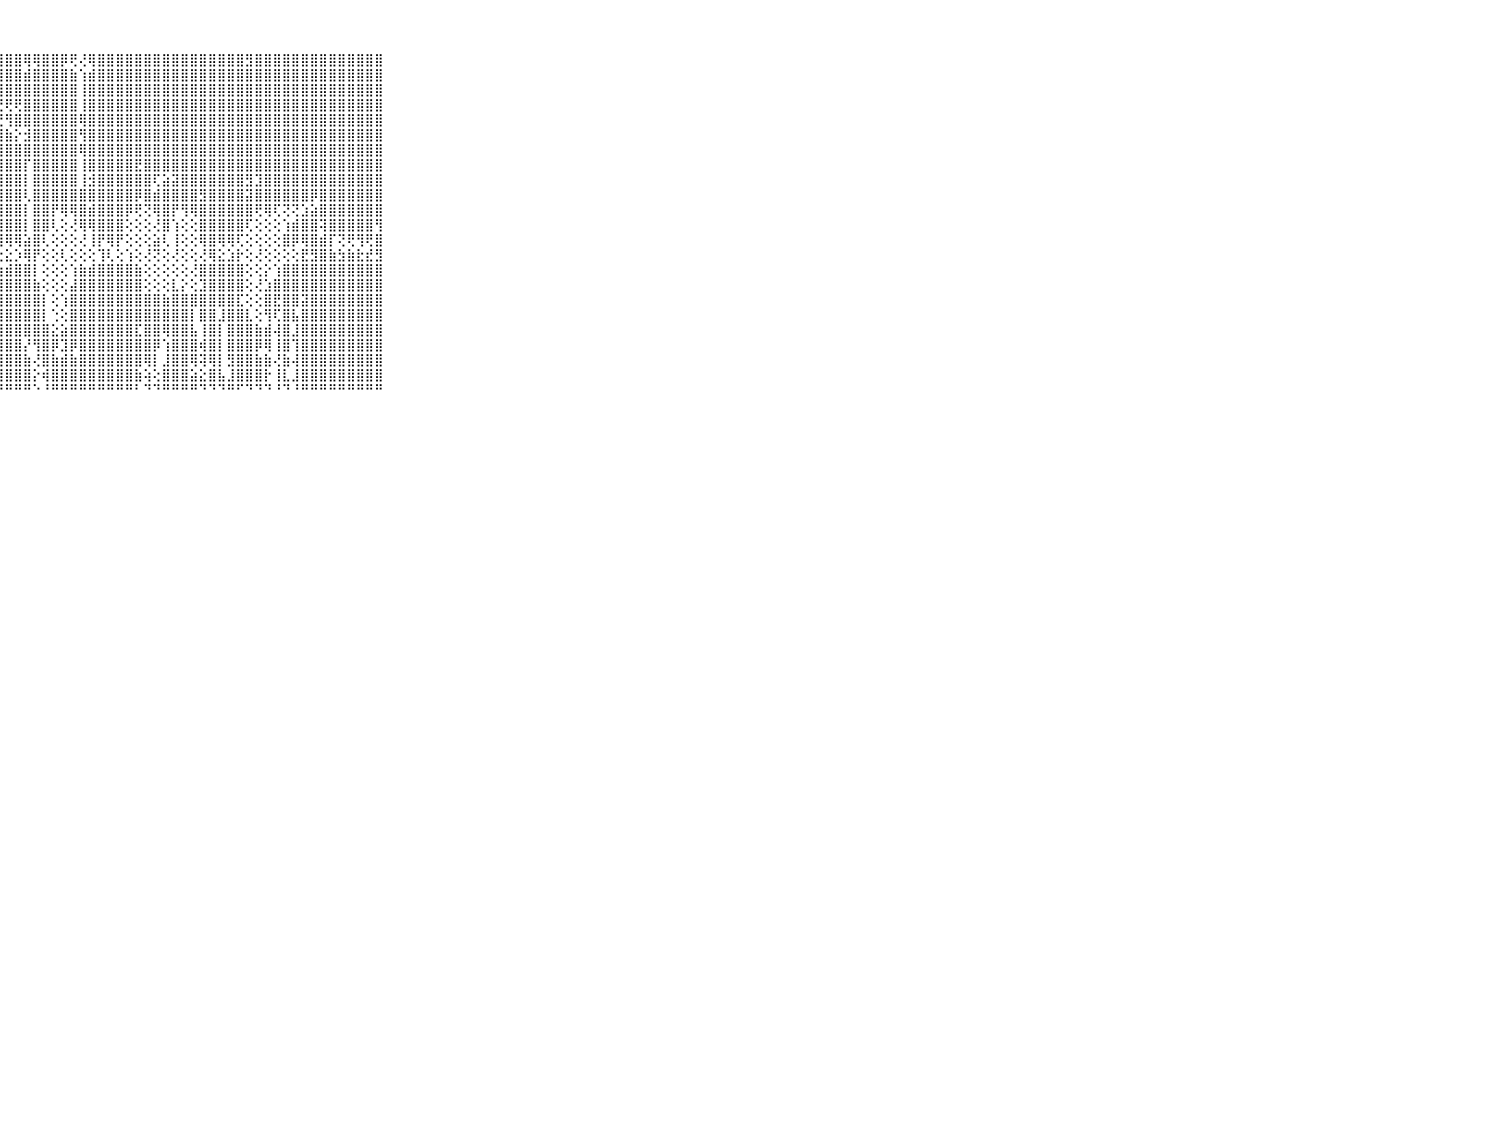

⠀⠀⠀⠀⠀⠀⠀⠀⠀⠀⠀⣜⢿⢿⣿⣿⣿⣿⣿⣿⣿⣿⣿⣿⣿⣿⣿⣿⣿⣿⢿⢿⣿⣿⡿⢟⢜⢿⣿⣿⣿⣿⣿⣿⣿⣿⣿⣿⣿⣿⣿⣿⣿⣿⣻⣿⣿⣿⣿⣿⣿⣿⣿⣿⣿⣿⣿⣿⣿⠀⠀⠀⠀⠀⠀⠀⠀⠀⠀⠀⠀
⠀⠀⠀⠀⠀⠀⠀⠀⠀⠀⠀⣿⣷⣼⣿⣿⣿⣿⣿⣿⣿⣿⣿⣿⣿⣿⣿⣿⣿⣿⣾⣿⣿⣿⣿⣷⢱⣾⣿⣿⣿⣿⣿⣿⣿⣿⣿⣿⣿⣿⣿⣿⣿⣿⣿⣿⣿⣿⣿⣿⣿⣿⣿⣿⣿⣿⣿⣿⣿⠀⠀⠀⠀⠀⠀⠀⠀⠀⠀⠀⠀
⠀⠀⠀⠀⠀⠀⠀⠀⠀⠀⠀⣿⣿⣿⣿⣿⣿⣿⣿⣿⣿⣿⣿⣿⣿⣿⣿⣿⣿⣿⣿⣿⣿⣿⣿⣿⢸⣿⣿⣿⣿⣿⣿⣿⣿⣿⣿⣿⣿⣿⣿⣿⣿⣿⣿⣿⣿⣿⣿⣿⣿⣿⣿⣿⣿⣿⣿⣿⣿⠀⠀⠀⠀⠀⠀⠀⠀⠀⠀⠀⠀
⠀⠀⠀⠀⠀⠀⠀⠀⠀⠀⠀⣿⣿⡿⢿⢿⢿⢟⢟⢿⡿⢿⢿⢿⡿⢟⢟⢟⢟⢟⣿⣿⣿⣿⣿⣿⢸⣿⣿⣿⣿⣿⣿⣿⣿⣿⣿⣿⣿⣿⣿⣿⣿⣿⣿⣿⣿⣿⣿⣿⣿⣿⣿⣿⣿⣿⣿⣿⣿⠀⠀⠀⠀⠀⠀⠀⠀⠀⠀⠀⠀
⠀⠀⠀⠀⠀⠀⠀⠀⠀⠀⠀⣿⣿⣇⣿⡟⣕⢻⣿⣿⣿⣏⡟⣿⣿⣿⡟⣝⢻⣿⣿⣿⣿⣿⣿⣿⢿⣿⣿⣿⣿⣿⣿⣿⣿⣿⣿⣿⣿⣿⣿⣿⣿⣿⣿⣿⣿⣿⣿⣿⣿⣿⣿⣿⣿⣿⣿⣿⣿⠀⠀⠀⠀⠀⠀⠀⠀⠀⠀⠀⠀
⠀⠀⠀⠀⠀⠀⠀⠀⠀⠀⠀⣿⣿⡏⢕⣼⣿⣇⡜⢝⣱⣿⣿⣕⢜⢕⣺⣿⣷⡕⣺⣿⣿⣿⣿⣿⢻⣿⣿⣿⣿⣿⣿⣿⣿⣿⣿⣿⣿⣿⣿⣿⣿⣿⣿⣿⣿⣿⣿⣿⣿⣿⣿⣿⣿⣿⣿⣿⣿⠀⠀⠀⠀⠀⠀⠀⠀⠀⠀⠀⠀
⠀⠀⠀⠀⠀⠀⠀⠀⠀⠀⠀⣿⣿⡗⢾⣿⣿⣿⣿⡗⣿⣿⣿⣿⣿⢻⣿⣿⣿⣿⣿⣿⣿⣿⣿⣿⢿⣿⣿⣿⣿⣿⣿⣿⣿⣿⣿⣿⣿⣿⣿⣿⣿⣿⣿⣿⣿⣿⣿⣿⣿⣿⣿⣿⣿⣿⣿⣿⣿⠀⠀⠀⠀⠀⠀⠀⠀⠀⠀⠀⠀
⠀⠀⠀⠀⠀⠀⠀⠀⠀⠀⠀⣿⣿⡇⢸⣿⣿⣿⣿⢕⣿⣿⣿⣿⣿⢸⣿⣿⣿⣿⡏⣿⣿⣿⣿⣿⢸⣿⣿⣿⣿⣿⣟⣿⣿⣿⣿⣿⣿⣿⣿⣿⣿⣿⣿⣿⣿⣿⣿⣿⣿⣿⣿⣿⣿⣿⣿⣿⣿⠀⠀⠀⠀⠀⠀⠀⠀⠀⠀⠀⠀
⠀⠀⠀⠀⠀⠀⠀⠀⠀⠀⠀⣿⣿⡇⢸⣿⣿⣿⣿⡇⣿⣿⣿⣿⣿⢸⣿⣿⣿⣿⡇⣿⣿⣿⣿⣿⢸⣺⣿⣿⣿⣿⣿⣿⢏⣵⣽⣿⣿⣿⣿⣿⣿⣿⣻⣹⣿⣿⣿⣿⣿⣿⣿⣿⣿⣿⣿⣿⣿⠀⠀⠀⠀⠀⠀⠀⠀⠀⠀⠀⠀
⠀⠀⠀⠀⠀⠀⠀⠀⠀⠀⠀⣟⣻⢇⢸⣿⣿⣿⣿⢇⣿⣿⣿⣿⣿⣺⣿⣿⣿⣿⢇⣿⣿⣿⣿⣿⣿⣿⣿⣿⣿⣿⡿⣿⣾⣿⣿⣿⣿⣻⣿⣿⣿⣿⣽⣿⣿⣿⣿⣿⣿⡿⣿⣿⣿⣿⣿⣿⣿⠀⠀⠀⠀⠀⠀⠀⠀⠀⠀⠀⠀
⠀⠀⠀⠀⠀⠀⠀⠀⠀⠀⠀⣿⣿⢇⢸⣾⣻⣾⣿⡕⡏⢕⢞⡻⣿⢹⣿⣿⣿⣿⡇⣿⣿⡟⢿⢿⣿⣾⣿⣿⣿⡿⢟⢝⢿⣿⡟⢻⢿⣿⣿⣿⣿⣿⣿⢟⢿⢏⢝⢝⣱⣵⣿⣿⣿⣿⣿⣿⣿⠀⠀⠀⠀⠀⠀⠀⠀⠀⠀⠀⠀
⠀⠀⠀⠀⠀⠀⠀⠀⠀⠀⠀⢽⢿⢕⢸⢿⢿⢾⢿⡇⢇⢕⢕⣵⣿⢸⣿⣿⣿⣿⡇⣿⣿⢇⢕⢜⢿⢿⣿⣿⣿⢕⢕⢕⢜⣿⢱⢕⢕⣿⣿⣿⣿⣿⢏⢕⢕⢕⢱⣾⣿⣿⢽⣿⣿⣿⣿⣿⢻⠀⠀⠀⠀⠀⠀⠀⠀⠀⠀⠀⠀
⠀⠀⠀⠀⠀⠀⠀⠀⠀⠀⠀⢕⢕⢕⢸⢜⢜⢜⢜⢕⡧⡵⣿⣿⣿⢸⢿⣿⢿⢿⣵⣿⢇⢕⢕⢕⢜⢸⡟⢿⡟⢕⢕⢕⣵⢇⢸⢕⢕⢿⣿⢿⢿⢏⢕⢕⢕⢕⣿⡿⢿⣿⣾⡏⢝⢟⢻⢟⣿⠀⠀⠀⠀⠀⠀⠀⠀⠀⠀⠀⠀
⠀⠀⠀⠀⠀⠀⠀⠀⠀⠀⠀⢕⢕⢕⢕⣕⣕⢕⣕⣕⢕⢕⢕⣕⣸⢕⢕⣕⣕⡱⢿⡟⢕⢕⢇⢕⢕⢕⢹⢇⢕⢱⢕⢜⢝⢕⢜⢕⢕⢜⢿⣕⣱⡗⢕⢜⢕⢕⢕⢕⣟⣻⣿⣷⣳⣷⣗⣞⣻⠀⠀⠀⠀⠀⠀⠀⠀⠀⠀⠀⠀
⠀⠀⠀⠀⠀⠀⠀⠀⠀⠀⠀⣵⣵⣵⣵⣷⣷⣷⣷⣷⣷⣷⣷⣷⣷⣷⣷⣷⣾⣿⣿⡇⢕⢕⢕⢱⣷⣾⣿⣿⣿⣿⣷⢕⢕⢕⢕⢕⢜⣿⣿⣿⣿⣿⢕⢕⡕⢱⣿⣿⣿⣿⣿⣿⣿⣿⣿⣿⣿⠀⠀⠀⠀⠀⠀⠀⠀⠀⠀⠀⠀
⠀⠀⠀⠀⠀⠀⠀⠀⠀⠀⠀⣿⣿⣿⣿⣿⣿⣿⣿⣿⣿⣿⣿⣿⣿⣿⣿⣿⣿⣿⣿⣷⢕⢕⢕⣼⣿⣿⣿⣿⣿⣿⣿⢕⢕⢕⣇⡕⢕⣹⣿⣿⣿⣿⢕⢜⣱⣿⣿⣿⣿⣿⣿⣿⣿⣿⣿⣿⣿⠀⠀⠀⠀⠀⠀⠀⠀⠀⠀⠀⠀
⠀⠀⠀⠀⠀⠀⠀⠀⠀⠀⠀⣿⣿⣿⣿⣿⣿⣿⣿⣿⣿⣿⣿⣿⣿⣿⣿⣿⣿⣿⣿⣿⡇⢕⢱⣿⣿⣿⣿⣿⣿⣿⣿⣿⣿⣷⣿⣿⣿⣿⣿⣿⣿⣏⢕⢕⣿⣟⣿⣿⣽⣿⣿⣿⣿⣿⣿⣿⣿⠀⠀⠀⠀⠀⠀⠀⠀⠀⠀⠀⠀
⠀⠀⠀⠀⠀⠀⠀⠀⠀⠀⠀⣿⣿⣿⣿⣿⣿⣿⣿⣿⣿⣿⣿⣿⣿⣿⣿⣿⣿⣿⣿⣿⡇⢑⢕⣿⣿⣿⣿⣿⣿⣿⣿⣿⣿⣿⣿⣿⡇⣿⣿⣸⣿⣿⣇⢕⢻⢏⣿⣧⣿⣿⣿⣿⣿⣿⣿⣿⣿⠀⠀⠀⠀⠀⠀⠀⠀⠀⠀⠀⠀
⠀⠀⠀⠀⠀⠀⠀⠀⠀⠀⠀⣿⣿⣿⣿⣿⣿⣿⣿⣿⣿⣿⣿⣿⣿⣿⣿⣿⣿⣿⣿⣿⣿⣕⣵⣿⣿⣿⣿⣿⣿⣿⣏⣿⣿⢿⣿⣿⣧⢸⣿⡇⣿⣿⣿⣷⣾⢼⣿⣸⣿⣿⣿⣿⣿⣿⣿⣿⣿⠀⠀⠀⠀⠀⠀⠀⠀⠀⠀⠀⠀
⠀⠀⠀⠀⠀⠀⠀⠀⠀⠀⠀⣿⣿⣿⣿⣿⣿⣿⣿⣿⣿⣿⣿⣿⣿⣿⣿⣿⣿⣿⡜⢻⣿⡿⣹⡿⣿⣿⣿⣿⣿⣿⣿⣿⡿⢱⣿⣿⣿⢾⣿⡇⣿⣿⣿⡿⢿⢸⣿⢹⣿⣿⣿⣿⣿⣿⣿⣿⣿⠀⠀⠀⠀⠀⠀⠀⠀⠀⠀⠀⠀
⠀⠀⠀⠀⠀⠀⠀⠀⠀⠀⠀⣿⣿⣿⣿⣿⣿⣿⣿⣿⣿⣿⣿⣿⣿⣿⣿⣿⣿⣿⣷⢜⣿⣷⣾⣷⣿⣿⣿⣿⣿⣿⣿⢿⡇⣸⣿⣿⢿⢽⢿⡇⣻⣿⣿⣷⣷⢜⣷⢼⣿⣿⣿⣿⣿⣿⣿⣿⣿⠀⠀⠀⠀⠀⠀⠀⠀⠀⠀⠀⠀
⠀⠀⠀⠀⠀⠀⠀⠀⠀⠀⠀⣿⣿⣿⣿⣿⣿⣿⣿⣿⣿⣿⣿⣿⣿⣿⣿⣿⣿⣿⣿⡕⢾⣿⣿⣿⣿⣿⣿⣿⣿⣿⣷⢵⢕⣿⣿⣿⣵⣕⣿⣧⣸⣿⣿⣿⡗⢸⣇⣸⣿⣿⣿⣿⣿⣿⣿⣿⣿⠀⠀⠀⠀⠀⠀⠀⠀⠀⠀⠀⠀
⠀⠀⠀⠀⠀⠀⠀⠀⠀⠀⠀⠛⠛⠛⠛⠛⠛⠛⠛⠛⠛⠛⠛⠛⠛⠛⠛⠛⠛⠛⠛⠑⠘⠛⠛⠛⠛⠛⠛⠛⠛⠛⠃⠙⠙⠛⠛⠛⠛⠙⠙⠙⠛⠋⠙⠙⠙⠘⠙⠘⠛⠛⠛⠛⠛⠛⠛⠛⠛⠀⠀⠀⠀⠀⠀⠀⠀⠀⠀⠀⠀